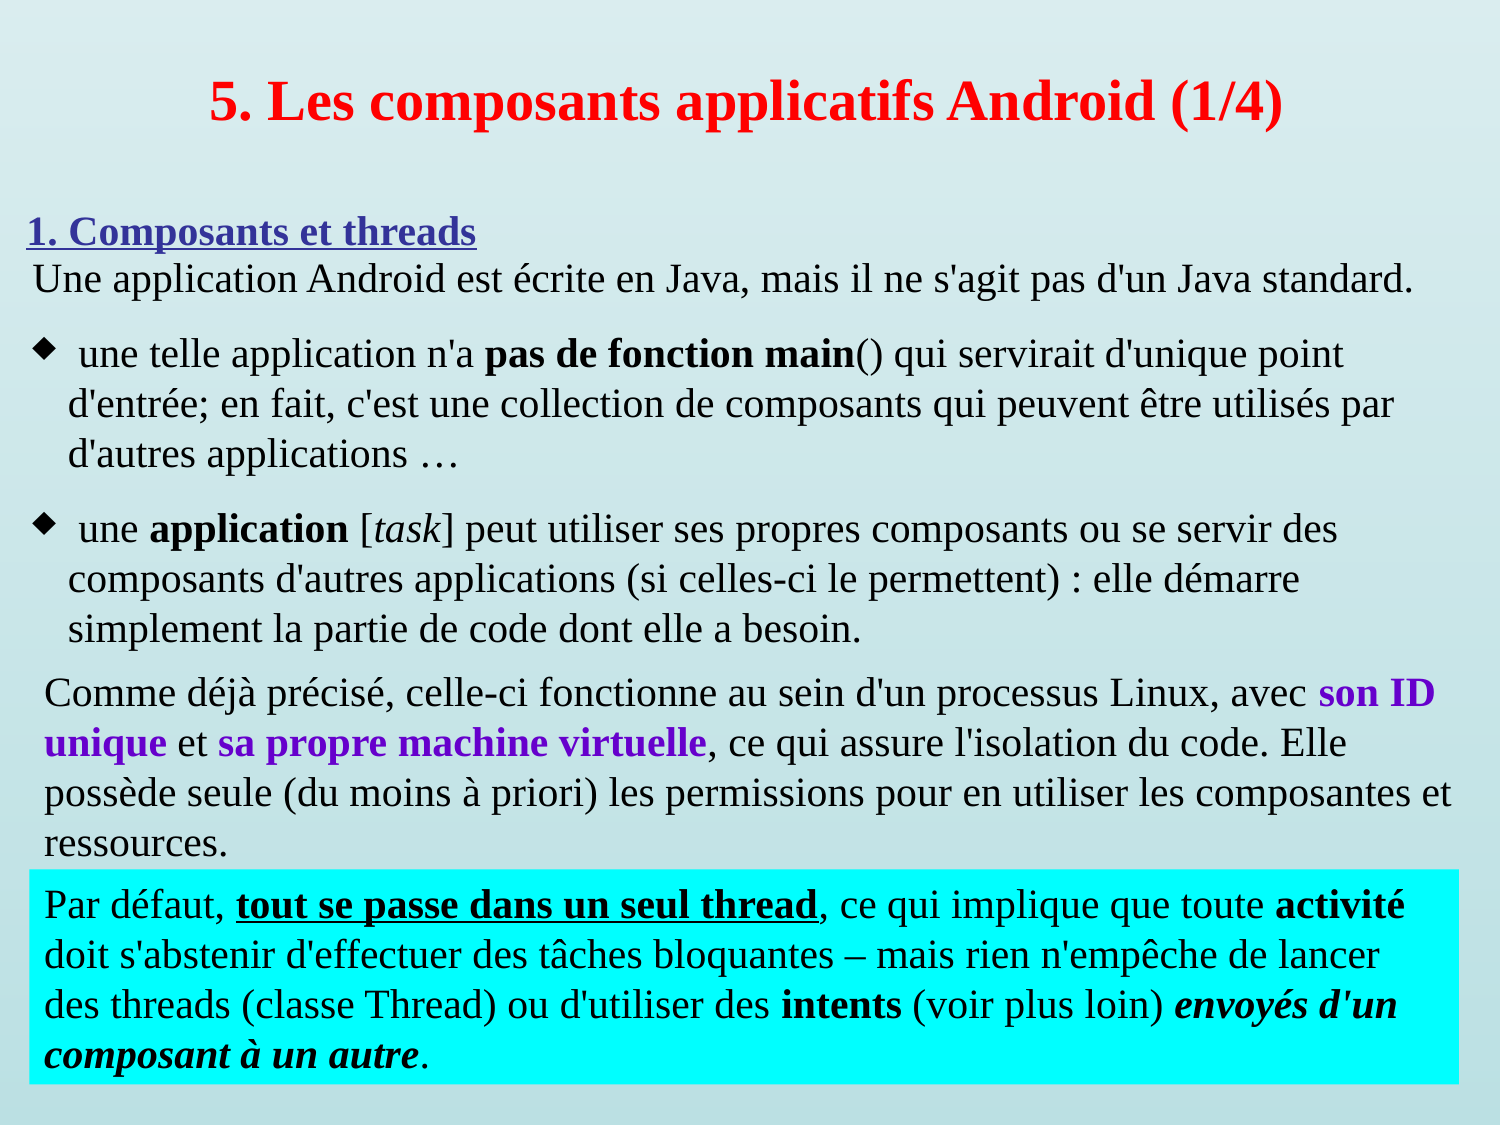

5. Les composants applicatifs Android (1/4)
1. Composants et threads
Une application Android est écrite en Java, mais il ne s'agit pas d'un Java standard.
 une telle application n'a pas de fonction main() qui servirait d'unique point d'entrée; en fait, c'est une collection de composants qui peuvent être utilisés par d'autres applications …
 une application [task] peut utiliser ses propres composants ou se servir des composants d'autres applications (si celles-ci le permettent) : elle démarre simplement la partie de code dont elle a besoin.
Comme déjà précisé, celle-ci fonctionne au sein d'un processus Linux, avec son ID unique et sa propre machine virtuelle, ce qui assure l'isolation du code. Elle possède seule (du moins à priori) les permissions pour en utiliser les composantes et ressources.
Par défaut, tout se passe dans un seul thread, ce qui implique que toute activité doit s'abstenir d'effectuer des tâches bloquantes – mais rien n'empêche de lancer des threads (classe Thread) ou d'utiliser des intents (voir plus loin) envoyés d'un composant à un autre.
 Android 1 – C.Charlet – 2023 – p. 31